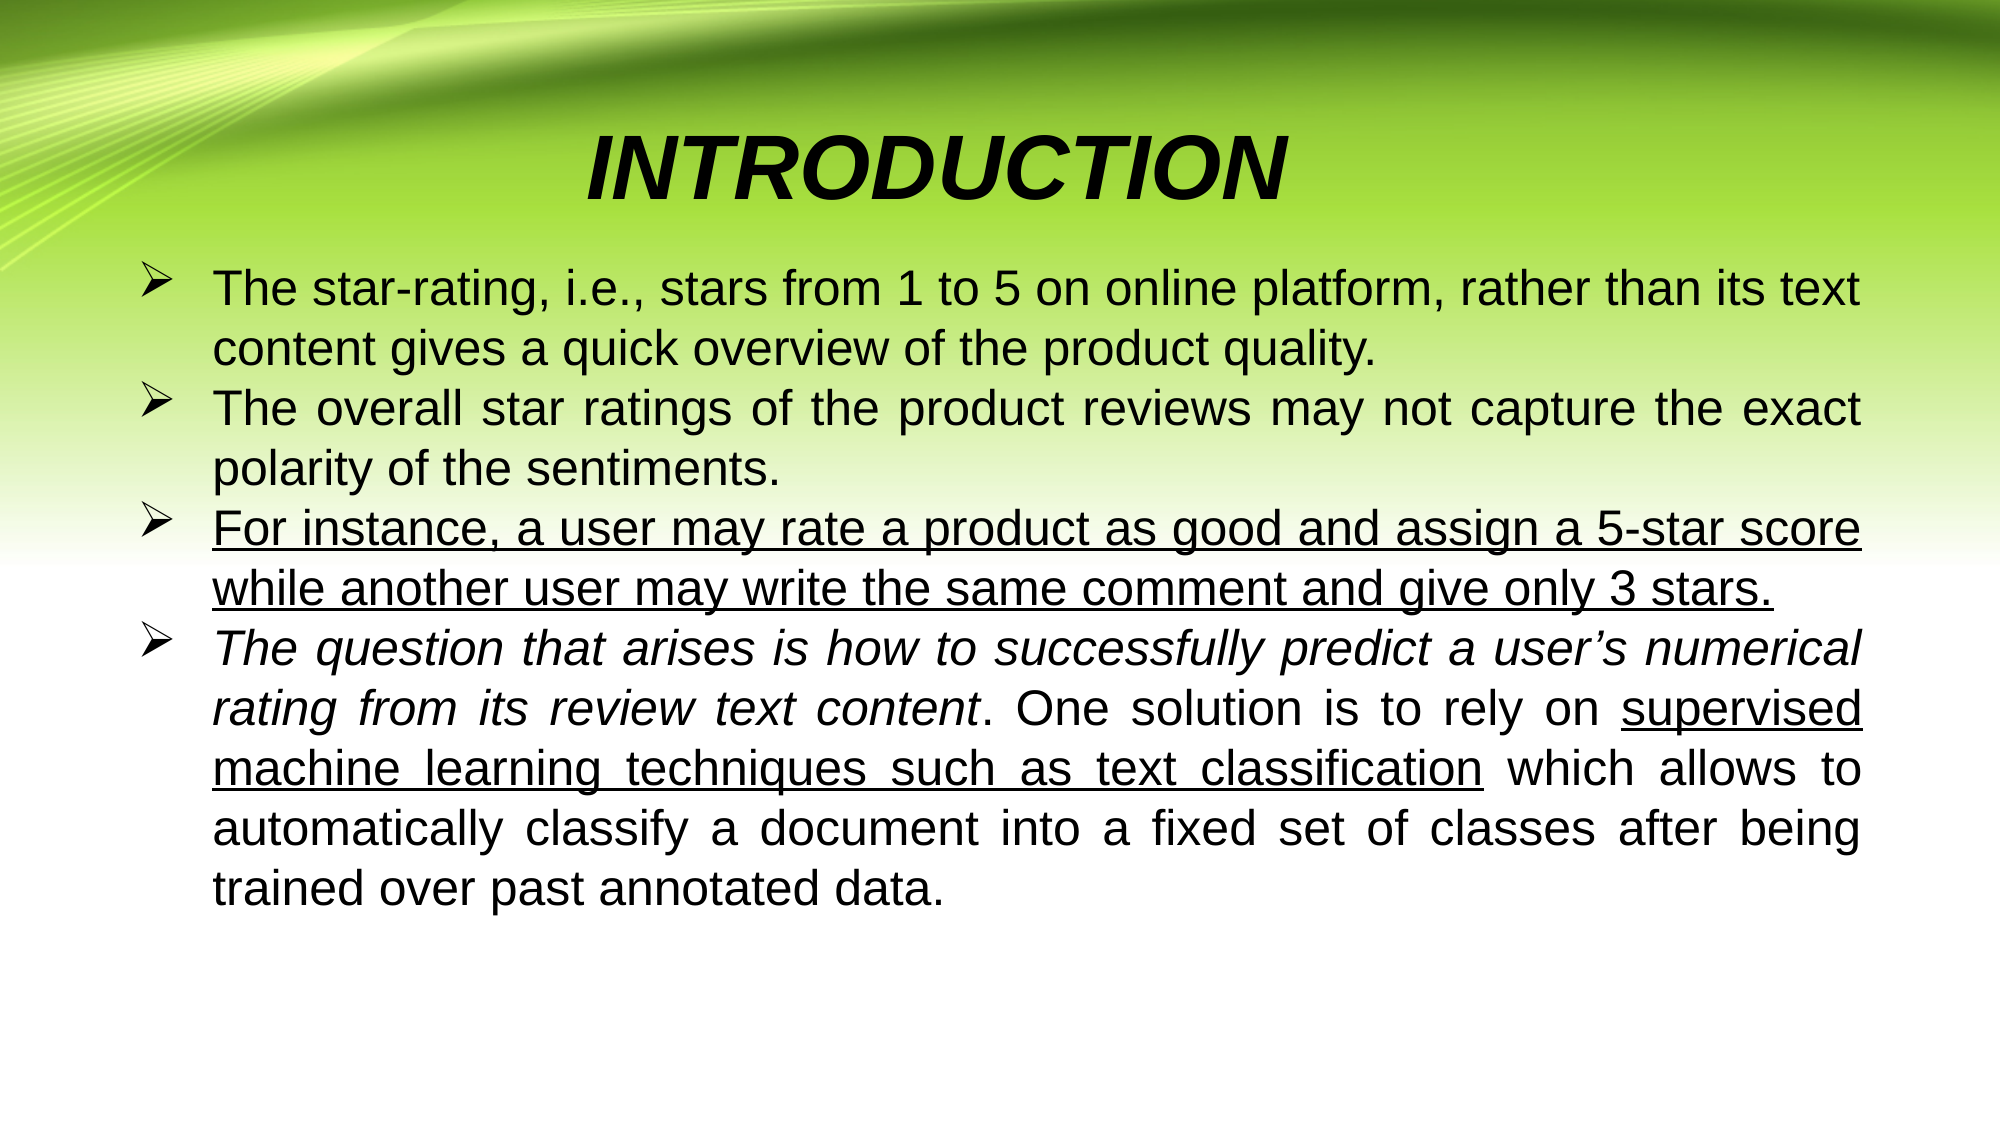

INTRODUCTION
The star-rating, i.e., stars from 1 to 5 on online platform, rather than its text content gives a quick overview of the product quality.
The overall star ratings of the product reviews may not capture the exact polarity of the sentiments.
For instance, a user may rate a product as good and assign a 5-star score while another user may write the same comment and give only 3 stars.
The question that arises is how to successfully predict a user’s numerical rating from its review text content. One solution is to rely on supervised machine learning techniques such as text classification which allows to automatically classify a document into a fixed set of classes after being trained over past annotated data.